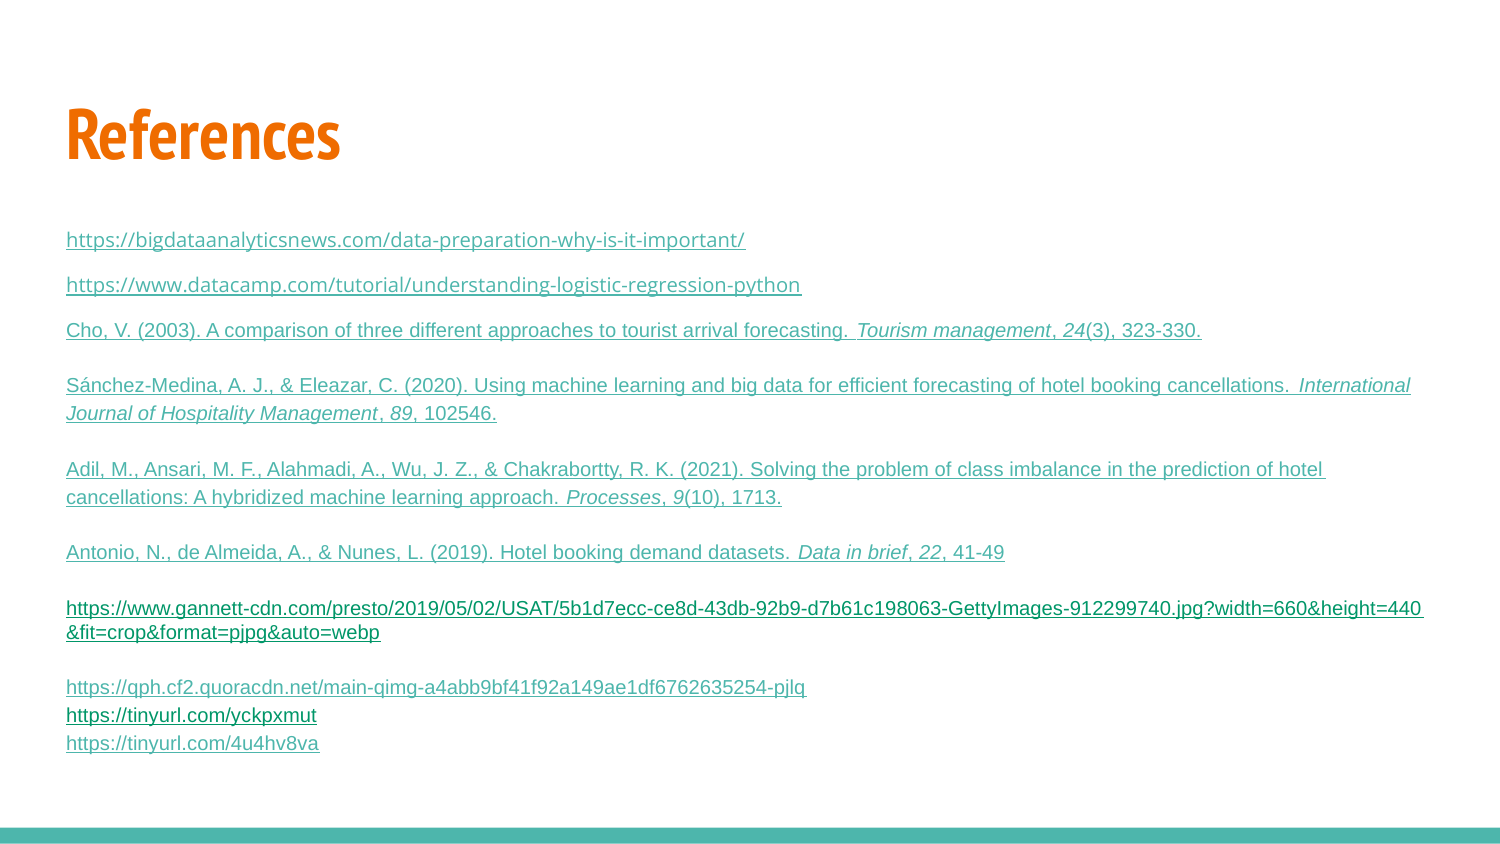

# References
https://bigdataanalyticsnews.com/data-preparation-why-is-it-important/
https://www.datacamp.com/tutorial/understanding-logistic-regression-python
Cho, V. (2003). A comparison of three different approaches to tourist arrival forecasting. Tourism management, 24(3), 323-330.

Sánchez-Medina, A. J., & Eleazar, C. (2020). Using machine learning and big data for efficient forecasting of hotel booking cancellations. International Journal of Hospitality Management, 89, 102546.

Adil, M., Ansari, M. F., Alahmadi, A., Wu, J. Z., & Chakrabortty, R. K. (2021). Solving the problem of class imbalance in the prediction of hotel cancellations: A hybridized machine learning approach. Processes, 9(10), 1713.

Antonio, N., de Almeida, A., & Nunes, L. (2019). Hotel booking demand datasets. Data in brief, 22, 41-49

https://www.gannett-cdn.com/presto/2019/05/02/USAT/5b1d7ecc-ce8d-43db-92b9-d7b61c198063-GettyImages-912299740.jpg?width=660&height=440&fit=crop&format=pjpg&auto=webp

https://qph.cf2.quoracdn.net/main-qimg-a4abb9bf41f92a149ae1df6762635254-pjlq
https://tinyurl.com/yckpxmut
https://tinyurl.com/4u4hv8va